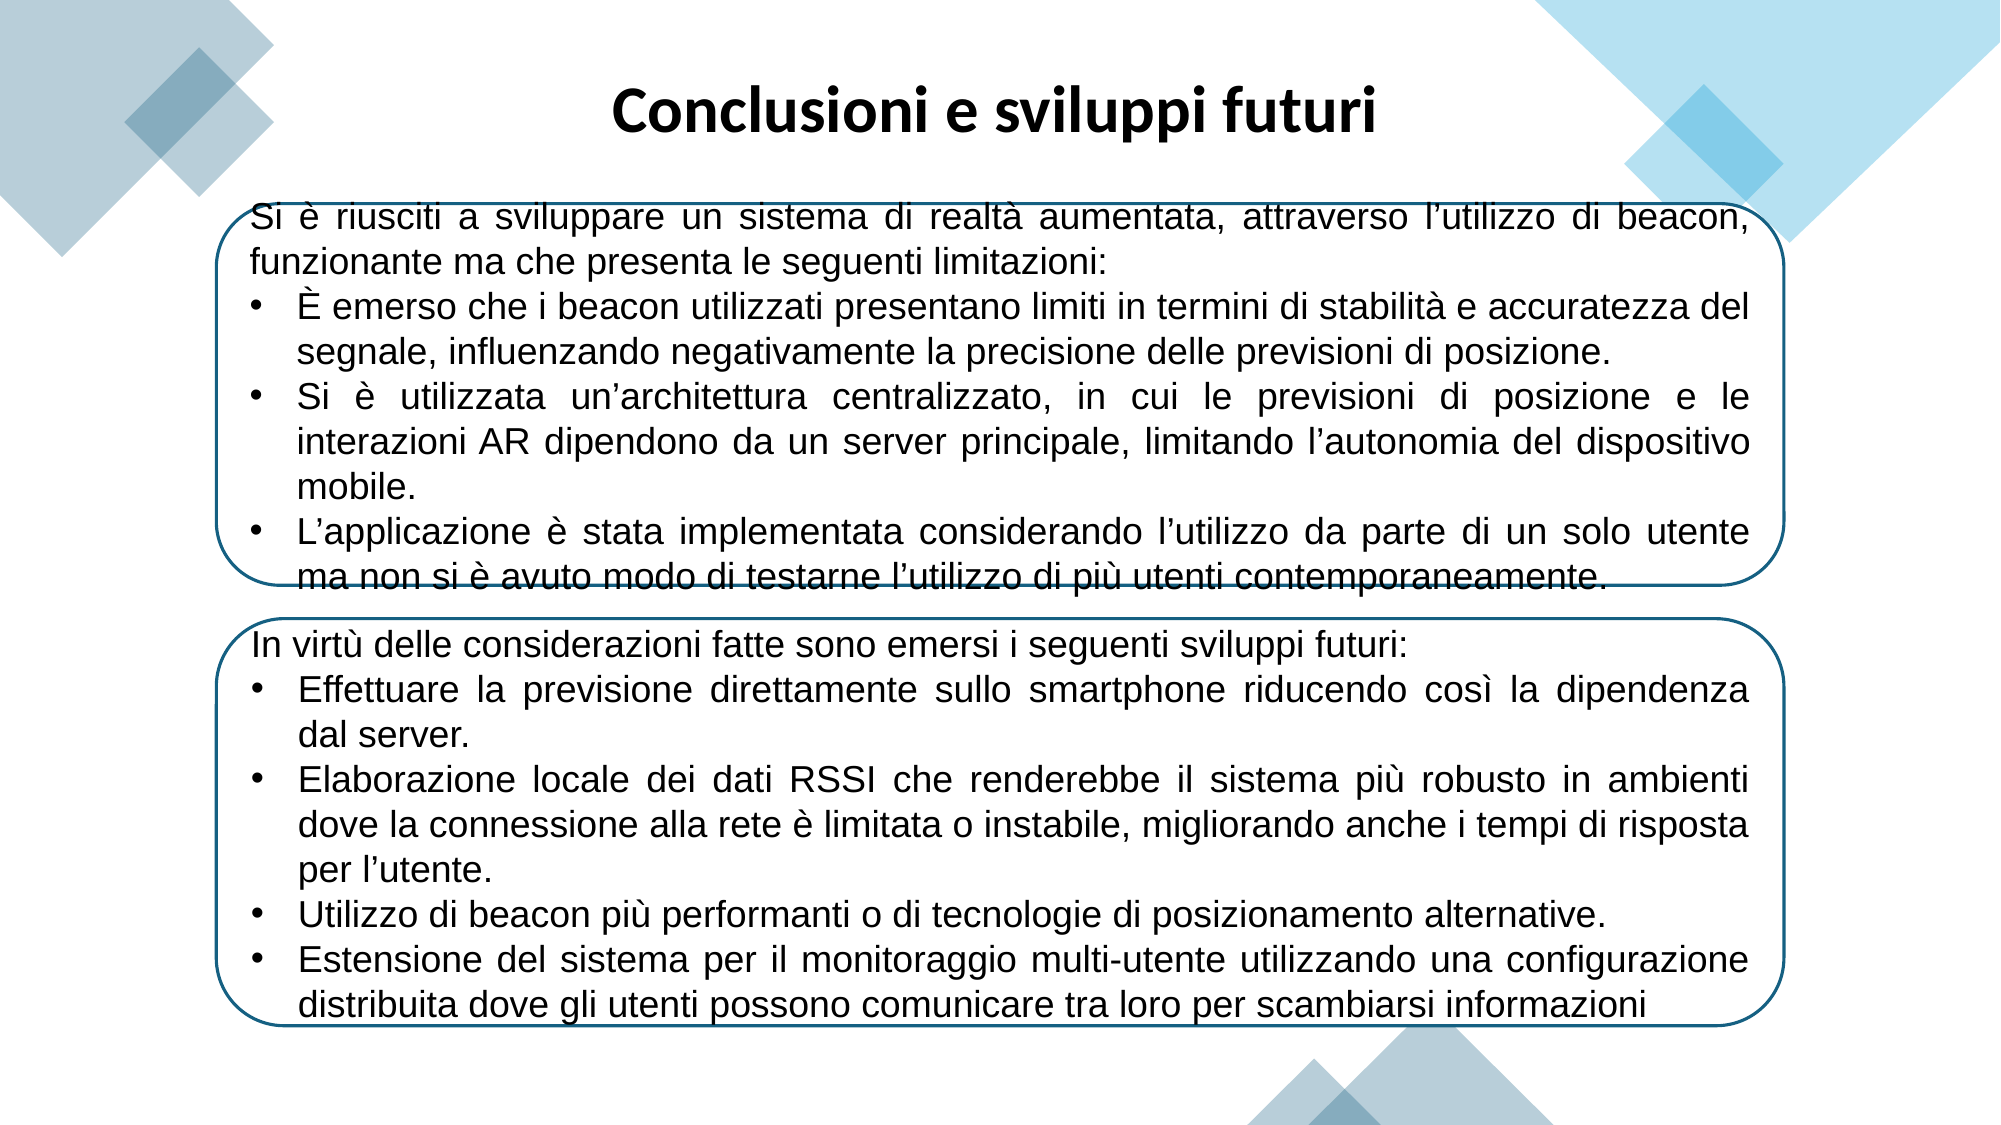

Conclusioni e sviluppi futuri

Si è riusciti a sviluppare un sistema di realtà aumentata, attraverso l’utilizzo di beacon, funzionante ma che presenta le seguenti limitazioni:
È emerso che i beacon utilizzati presentano limiti in termini di stabilità e accuratezza del segnale, influenzando negativamente la precisione delle previsioni di posizione.
Si è utilizzata un’architettura centralizzato, in cui le previsioni di posizione e le interazioni AR dipendono da un server principale, limitando l’autonomia del dispositivo mobile.
L’applicazione è stata implementata considerando l’utilizzo da parte di un solo utente ma non si è avuto modo di testarne l’utilizzo di più utenti contemporaneamente.
In virtù delle considerazioni fatte sono emersi i seguenti sviluppi futuri:
Effettuare la previsione direttamente sullo smartphone riducendo così la dipendenza dal server.
Elaborazione locale dei dati RSSI che renderebbe il sistema più robusto in ambienti dove la connessione alla rete è limitata o instabile, migliorando anche i tempi di risposta per l’utente.
Utilizzo di beacon più performanti o di tecnologie di posizionamento alternative.
Estensione del sistema per il monitoraggio multi-utente utilizzando una configurazione distribuita dove gli utenti possono comunicare tra loro per scambiarsi informazioni